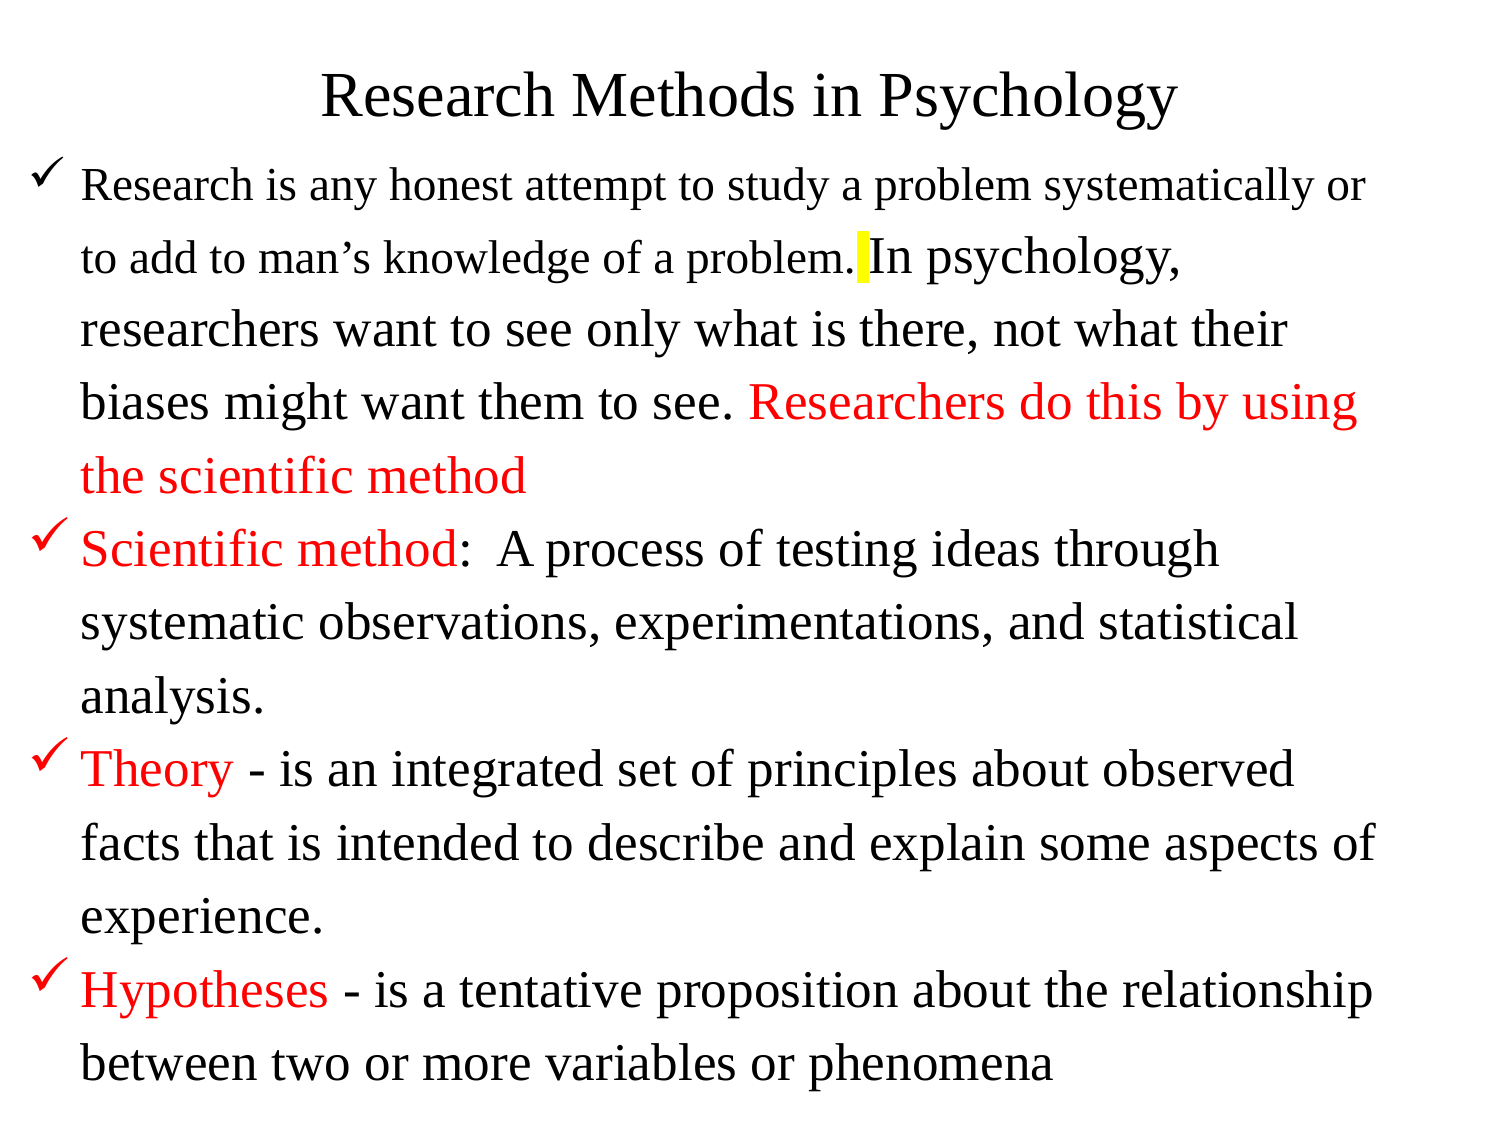

# Research Methods in Psychology
Research is any honest attempt to study a problem systematically or to add to man’s knowledge of a problem. In psychology, researchers want to see only what is there, not what their biases might want them to see. Researchers do this by using the scientific method
Scientific method:  A process of testing ideas through systematic observations, experimentations, and statistical analysis.
Theory - is an integrated set of principles about observed facts that is intended to describe and explain some aspects of experience.
Hypotheses - is a tentative proposition about the relationship between two or more variables or phenomena